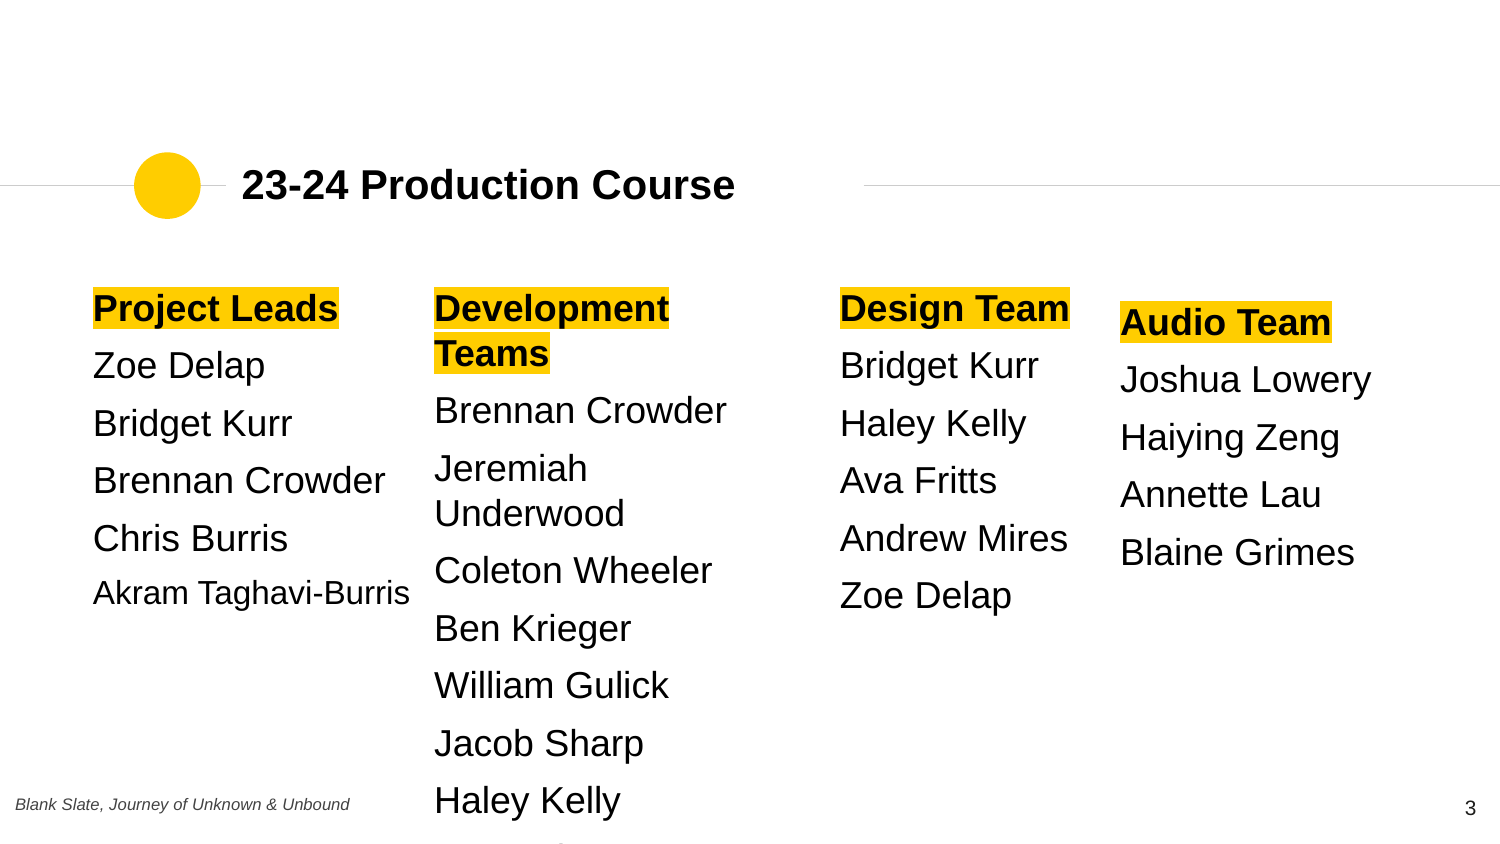

# 23-24 Production Course
Project Leads
Zoe Delap
Bridget Kurr
Brennan Crowder
Chris Burris
Akram Taghavi-Burris
Development Teams
Brennan Crowder
Jeremiah Underwood
Coleton Wheeler
Ben Krieger
William Gulick
Jacob Sharp
Haley Kelly
Zoe Delap
Design Team
Bridget Kurr
Haley Kelly
Ava Fritts
Andrew Mires
Zoe Delap
Audio Team
Joshua Lowery
Haiying Zeng
Annette Lau
Blaine Grimes
Blank Slate, Journey of Unknown & Unbound
3